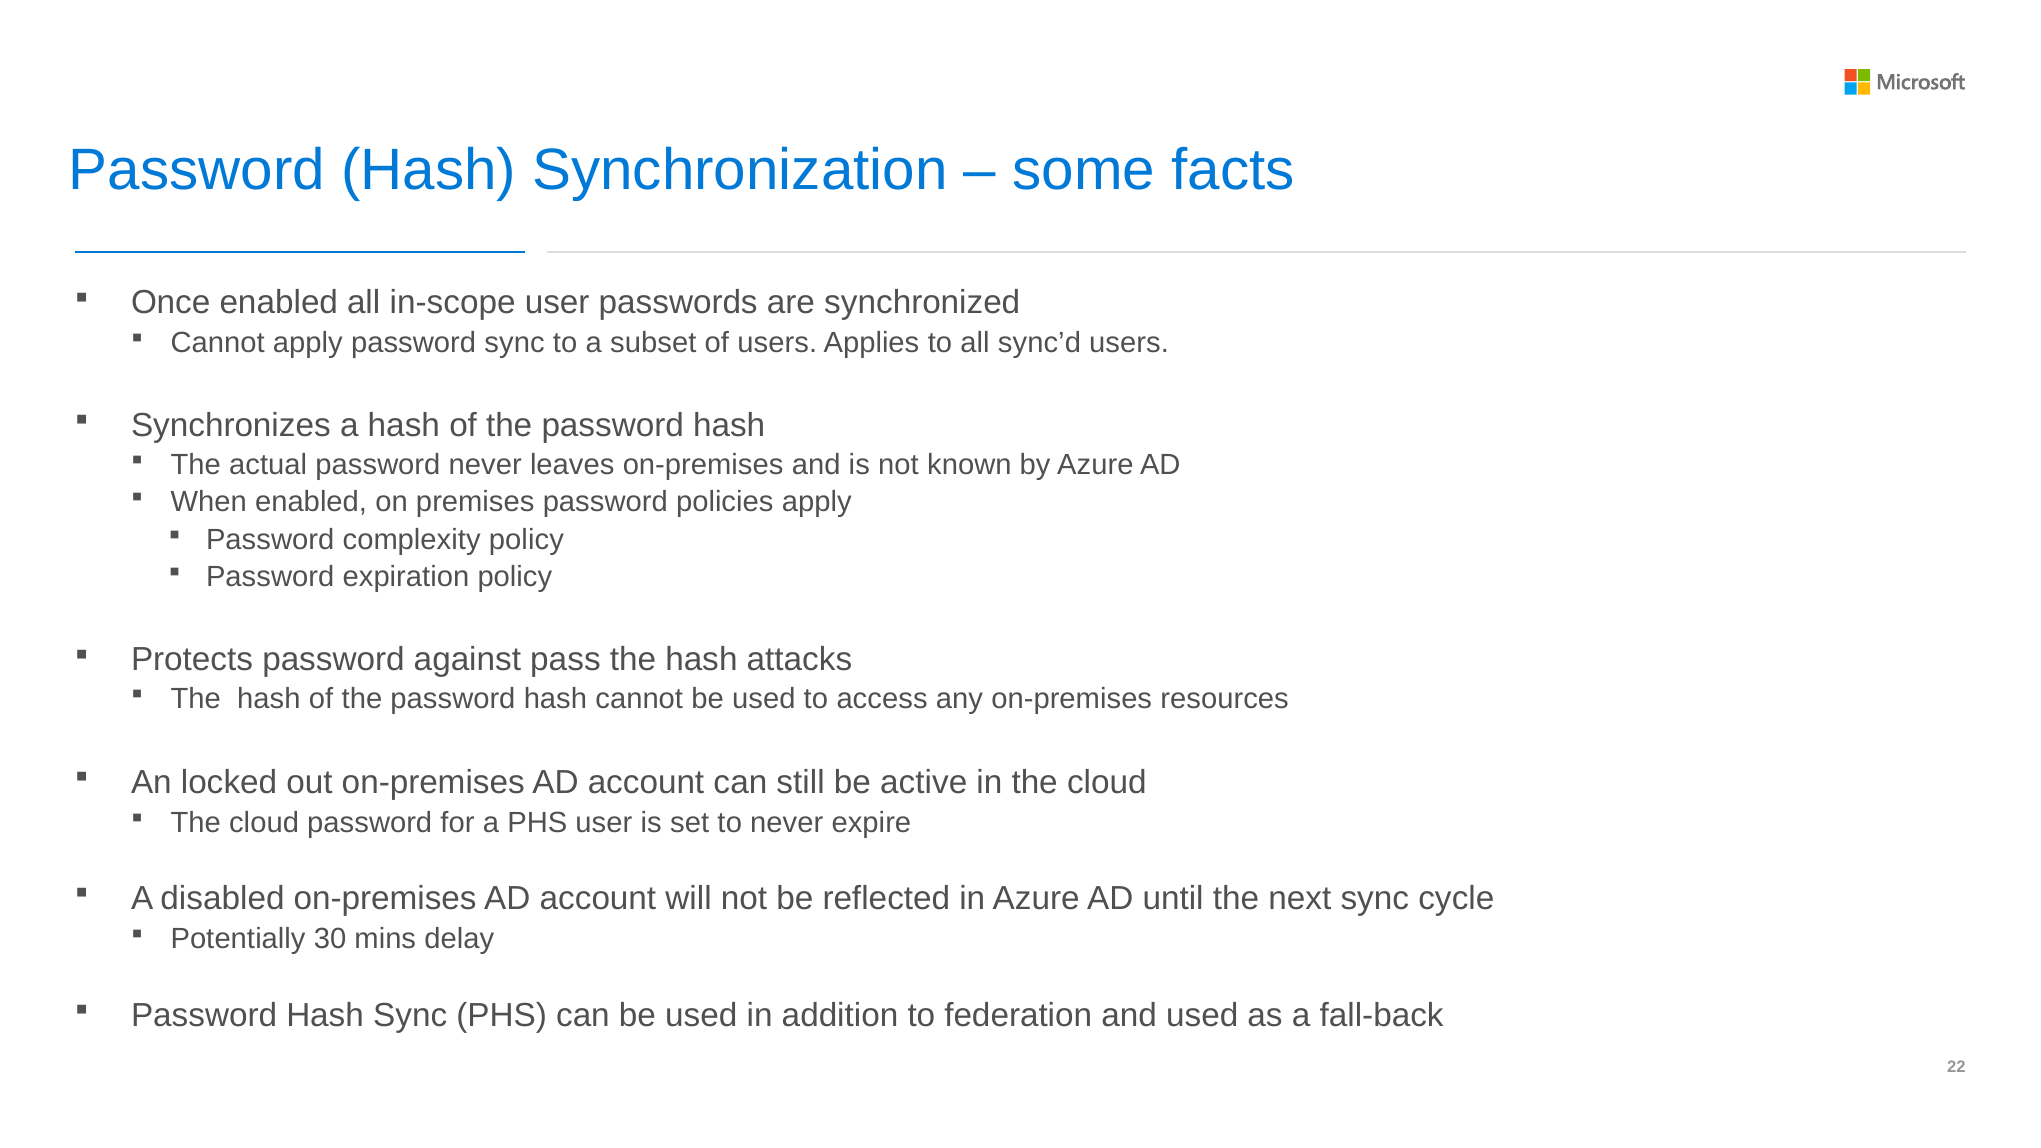

Password (Hash) Synchronization – some facts
Once enabled all in-scope user passwords are synchronized
Cannot apply password sync to a subset of users. Applies to all sync’d users.

Synchronizes a hash of the password hash
The actual password never leaves on-premises and is not known by Azure AD
When enabled, on premises password policies apply
Password complexity policy
Password expiration policy

Protects password against pass the hash attacks
The  hash of the password hash cannot be used to access any on-premises resources

An locked out on-premises AD account can still be active in the cloud
The cloud password for a PHS user is set to never expire
A disabled on-premises AD account will not be reflected in Azure AD until the next sync cycle
Potentially 30 mins delay
Password Hash Sync (PHS) can be used in addition to federation and used as a fall-back

22